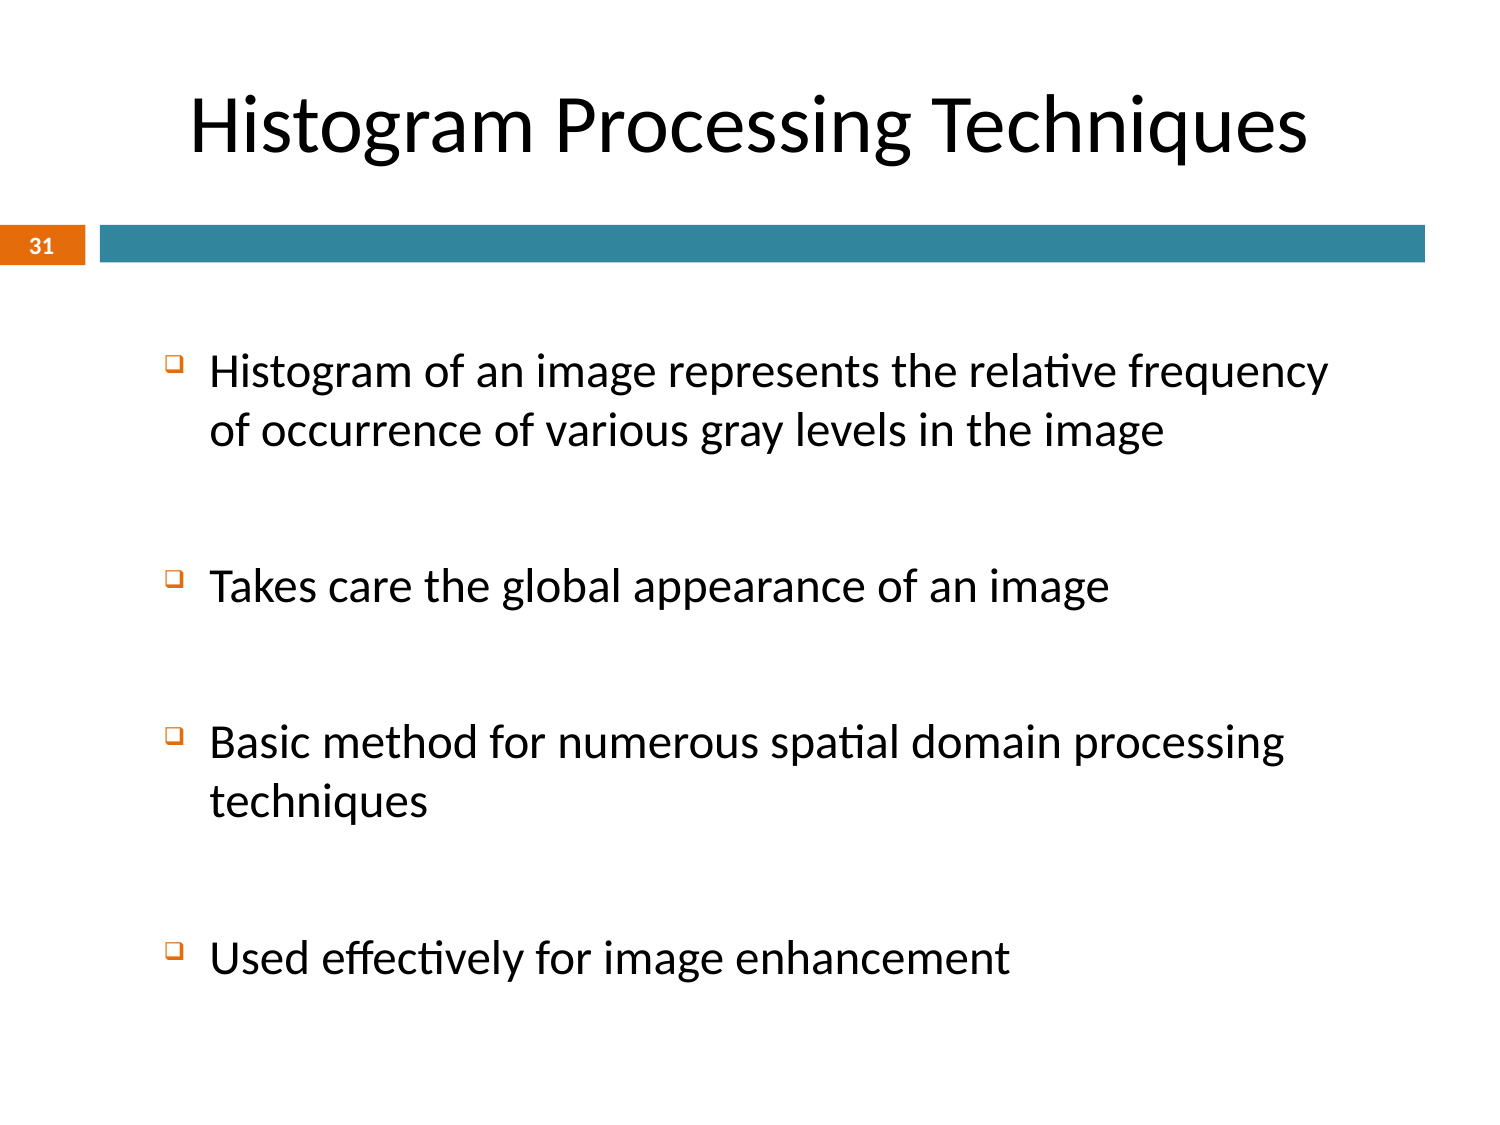

# Histogram Processing Techniques
31

Histogram of an image represents the relative frequency of occurrence of various gray levels in the image

Takes care the global appearance of an image

Basic method for numerous spatial domain processing techniques

Used effectively for image enhancement